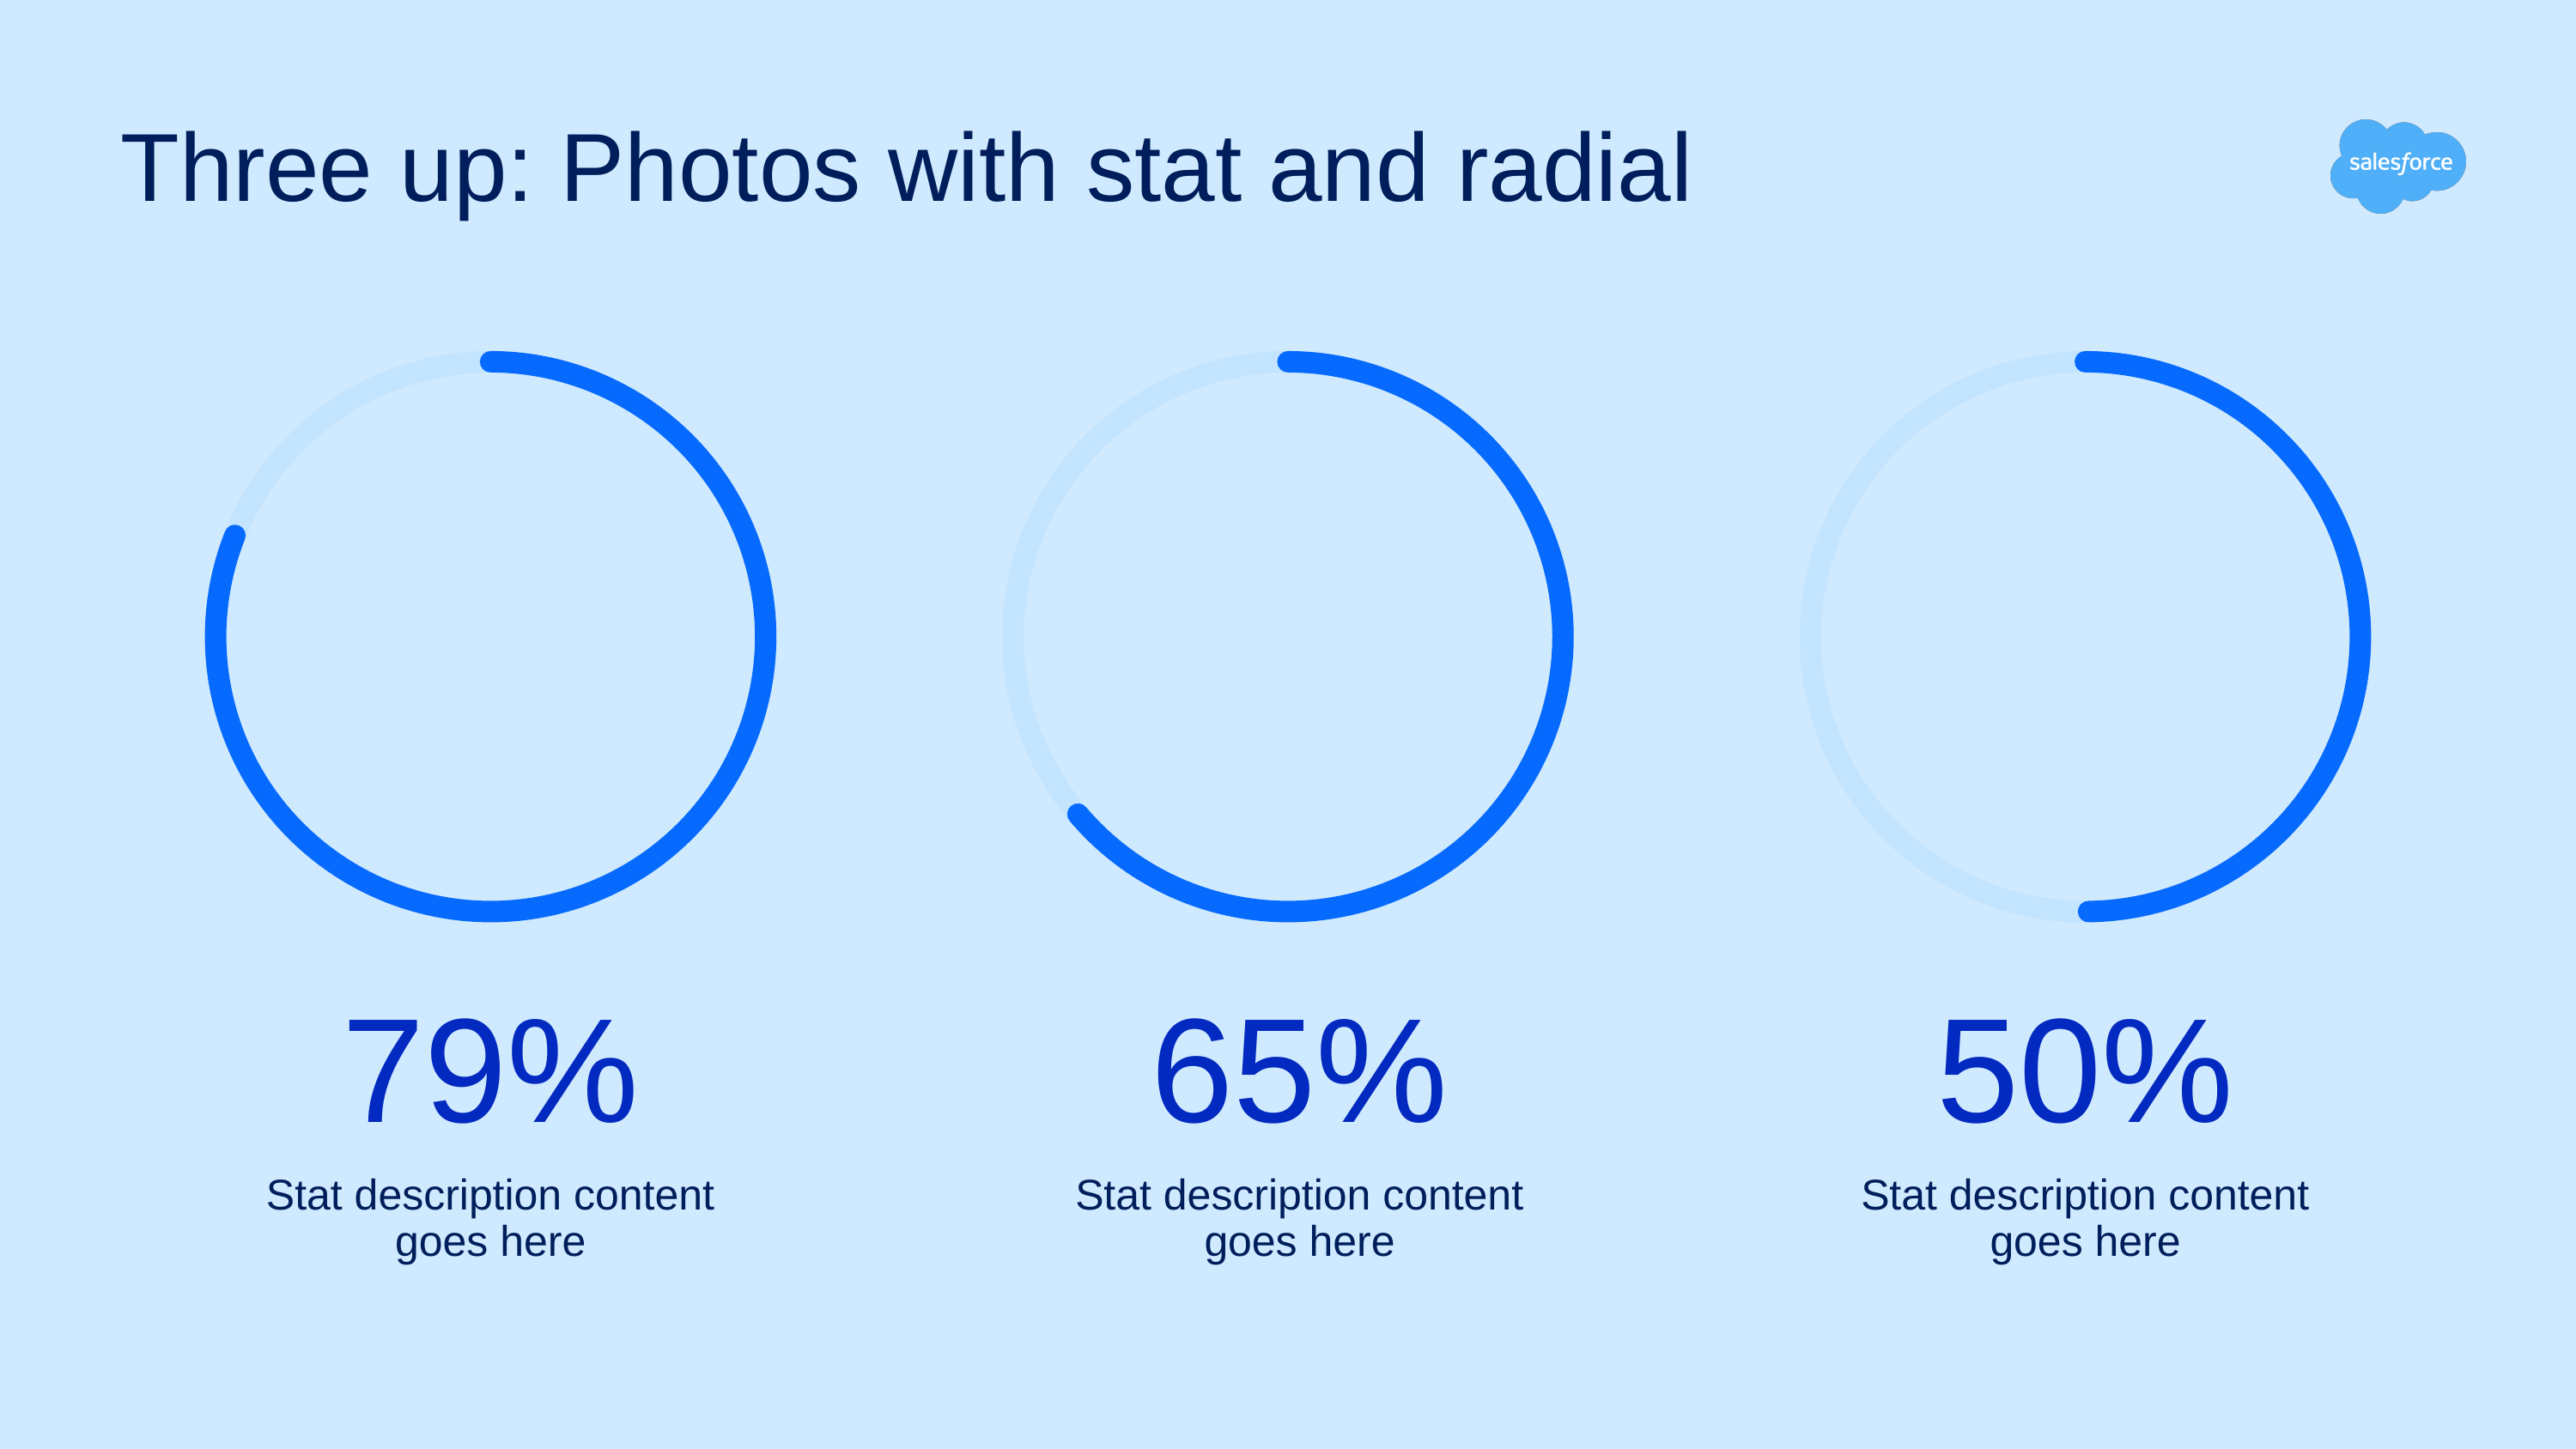

# Three up: Photos with stat and radial

79%
65%
50%
Stat description content goes here
Stat description content goes here
Stat description content goes here